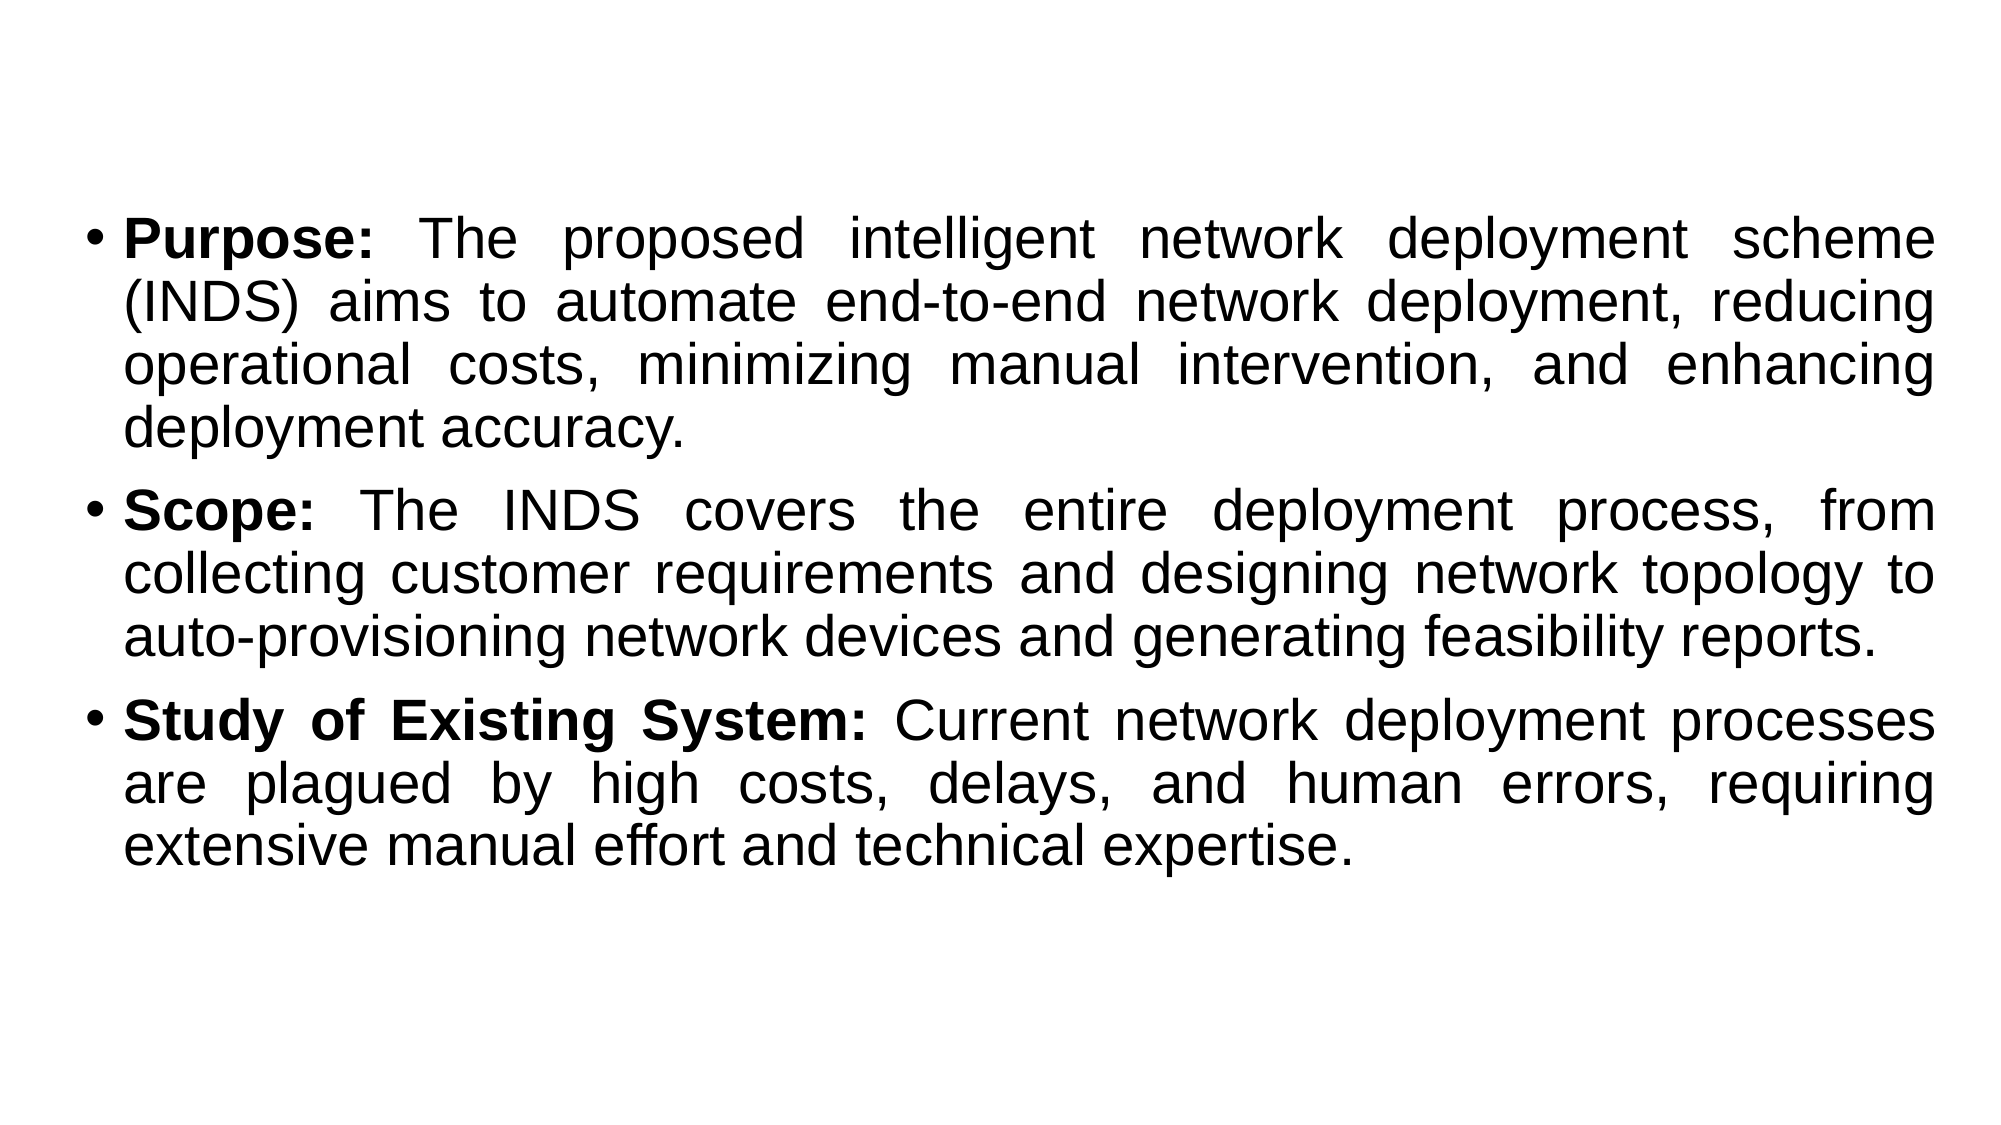

Purpose: The proposed intelligent network deployment scheme (INDS) aims to automate end-to-end network deployment, reducing operational costs, minimizing manual intervention, and enhancing deployment accuracy.
Scope: The INDS covers the entire deployment process, from collecting customer requirements and designing network topology to auto-provisioning network devices and generating feasibility reports.
Study of Existing System: Current network deployment processes are plagued by high costs, delays, and human errors, requiring extensive manual effort and technical expertise.

#